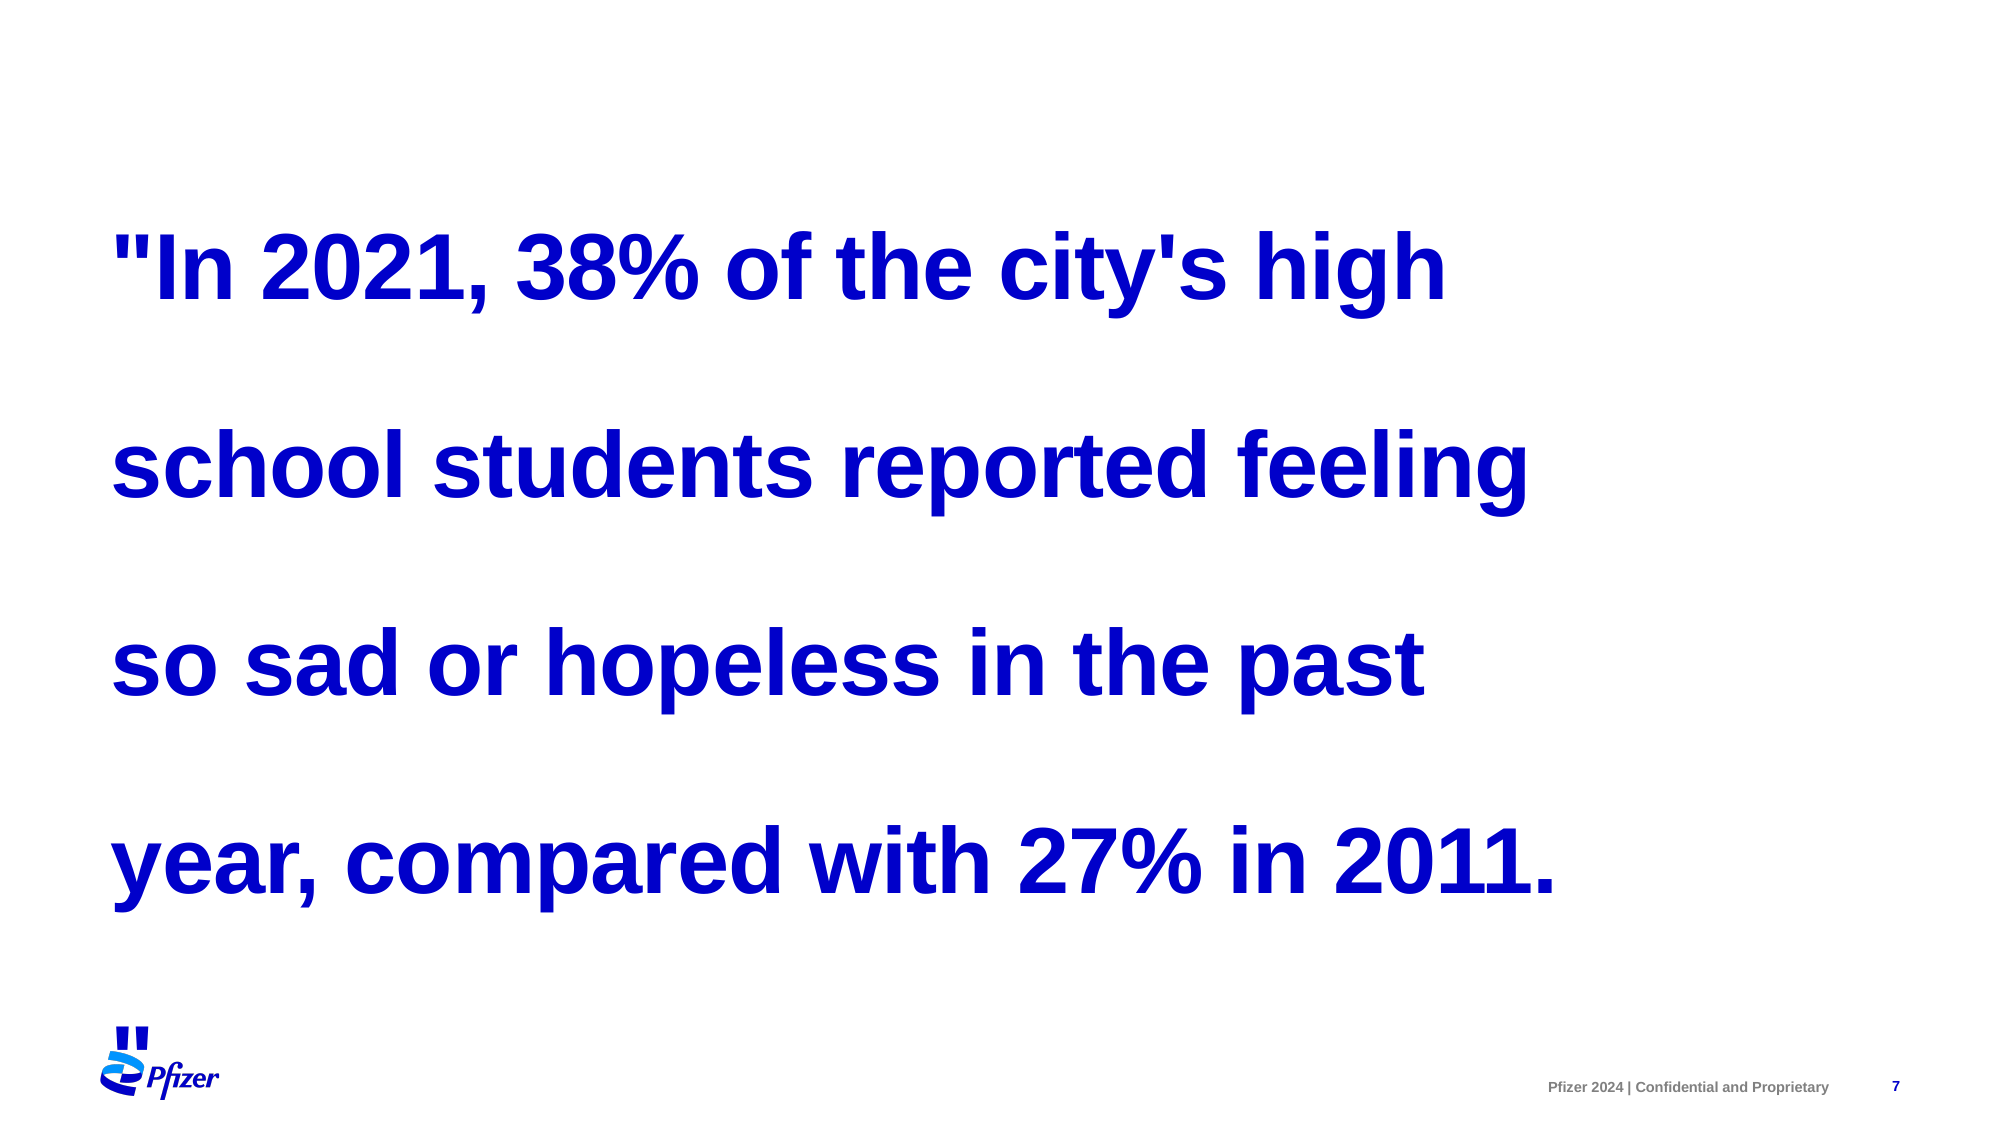

"In 2021, 38% of the city's high school students reported feeling so sad or hopeless in the past year, compared with 27% in 2011. "
7